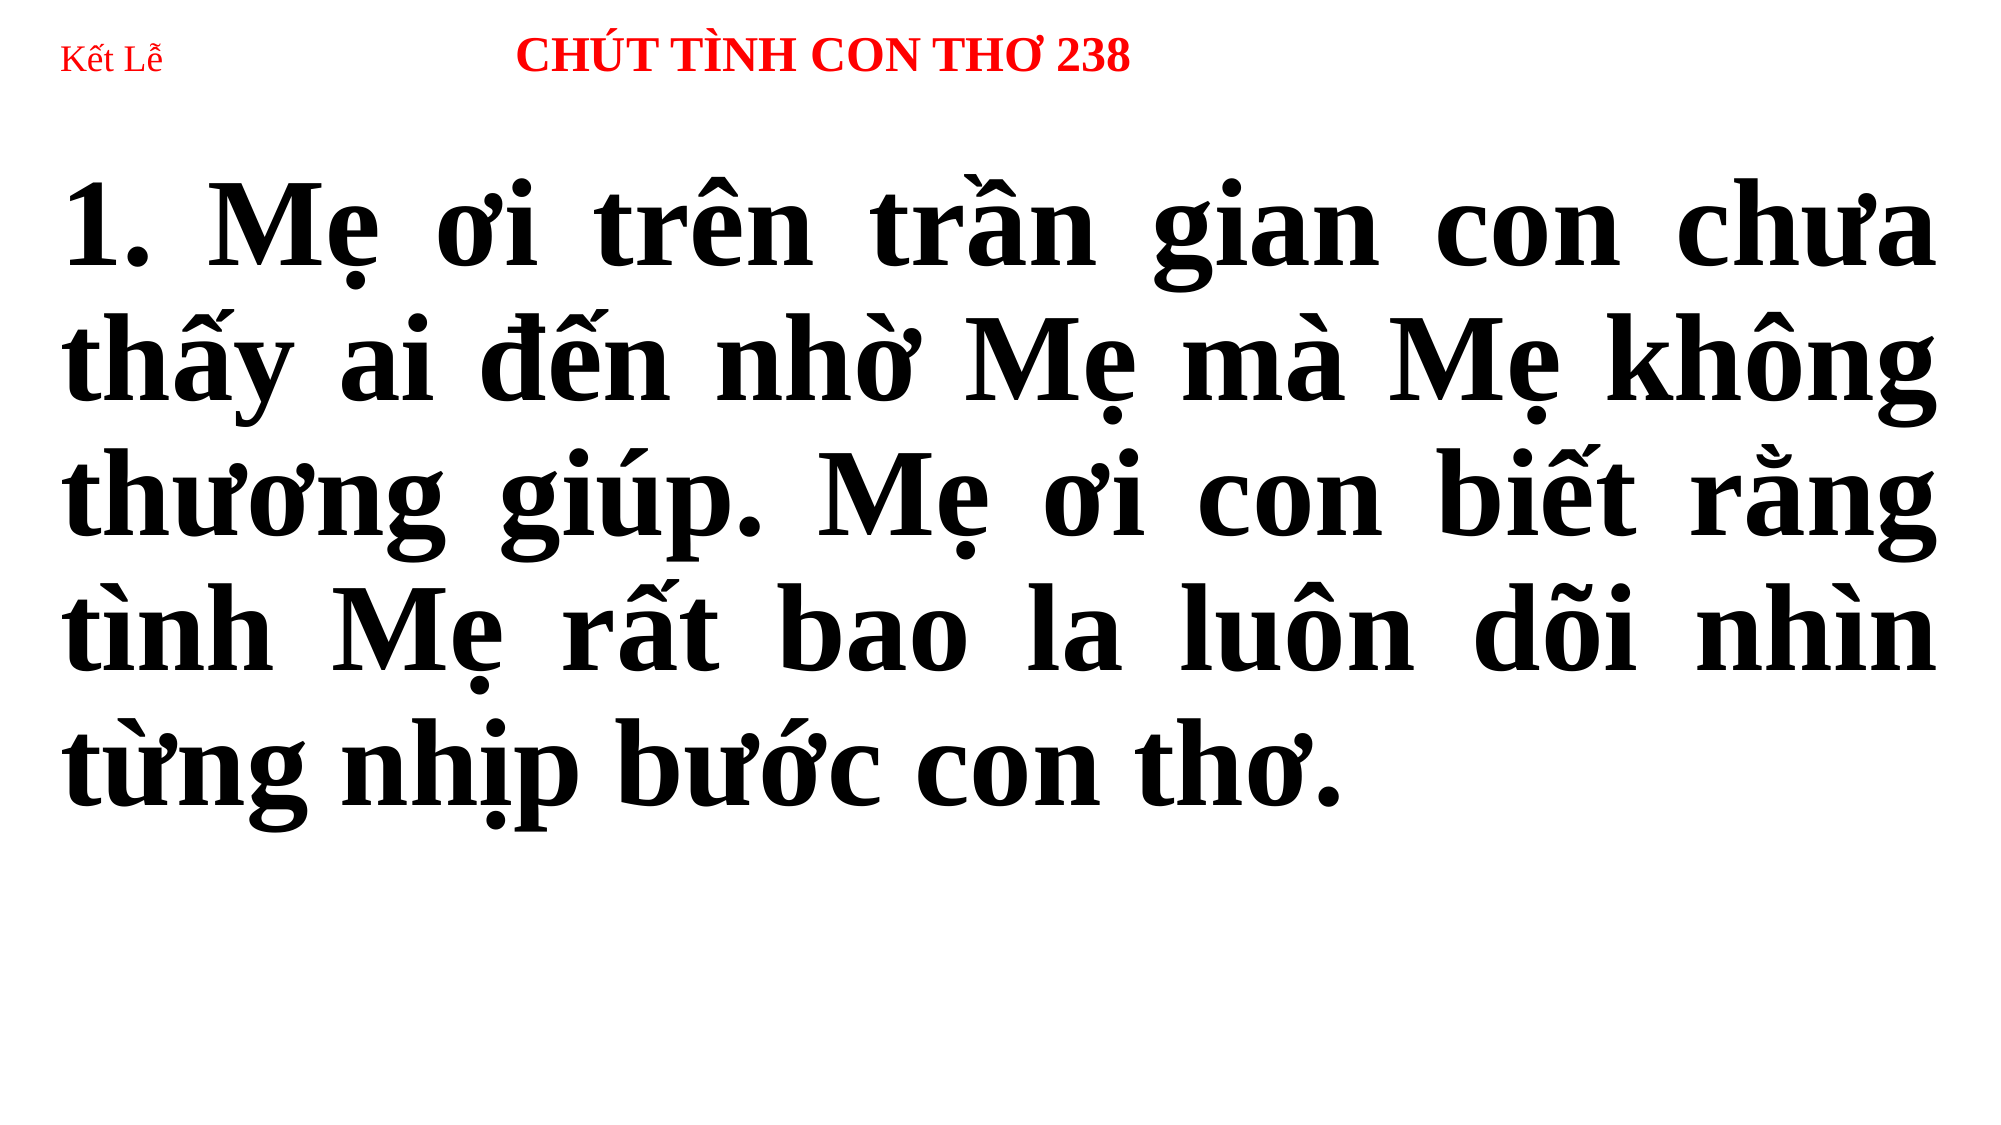

# Kết Lễ                                     CHÚT TÌNH CON THƠ 238
1. Mẹ ơi trên trần gian con chưa thấy ai đến nhờ Mẹ mà Mẹ không thương giúp. Mẹ ơi con biết rằng tình Mẹ rất bao la luôn dõi nhìn từng nhịp bước con thơ.